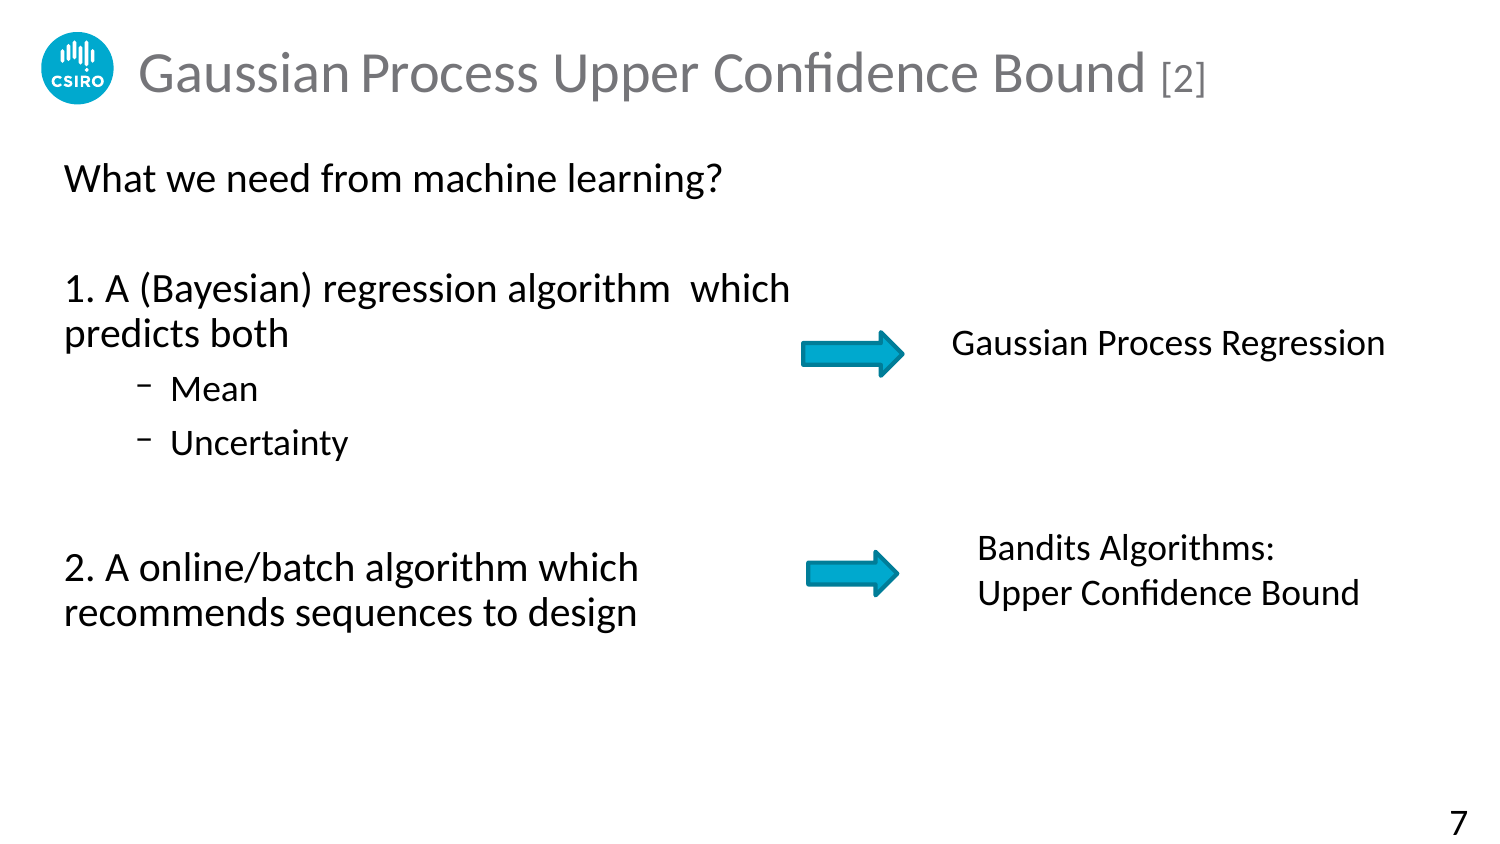

# Gaussian Process Upper Confidence Bound [2]
What we need from machine learning?

1. A (Bayesian) regression algorithm  which predicts both
Mean
Uncertainty

2. A online/batch algorithm which recommends sequences to design
Gaussian Process Regression

Bandits Algorithms:
Upper Confidence Bound

7